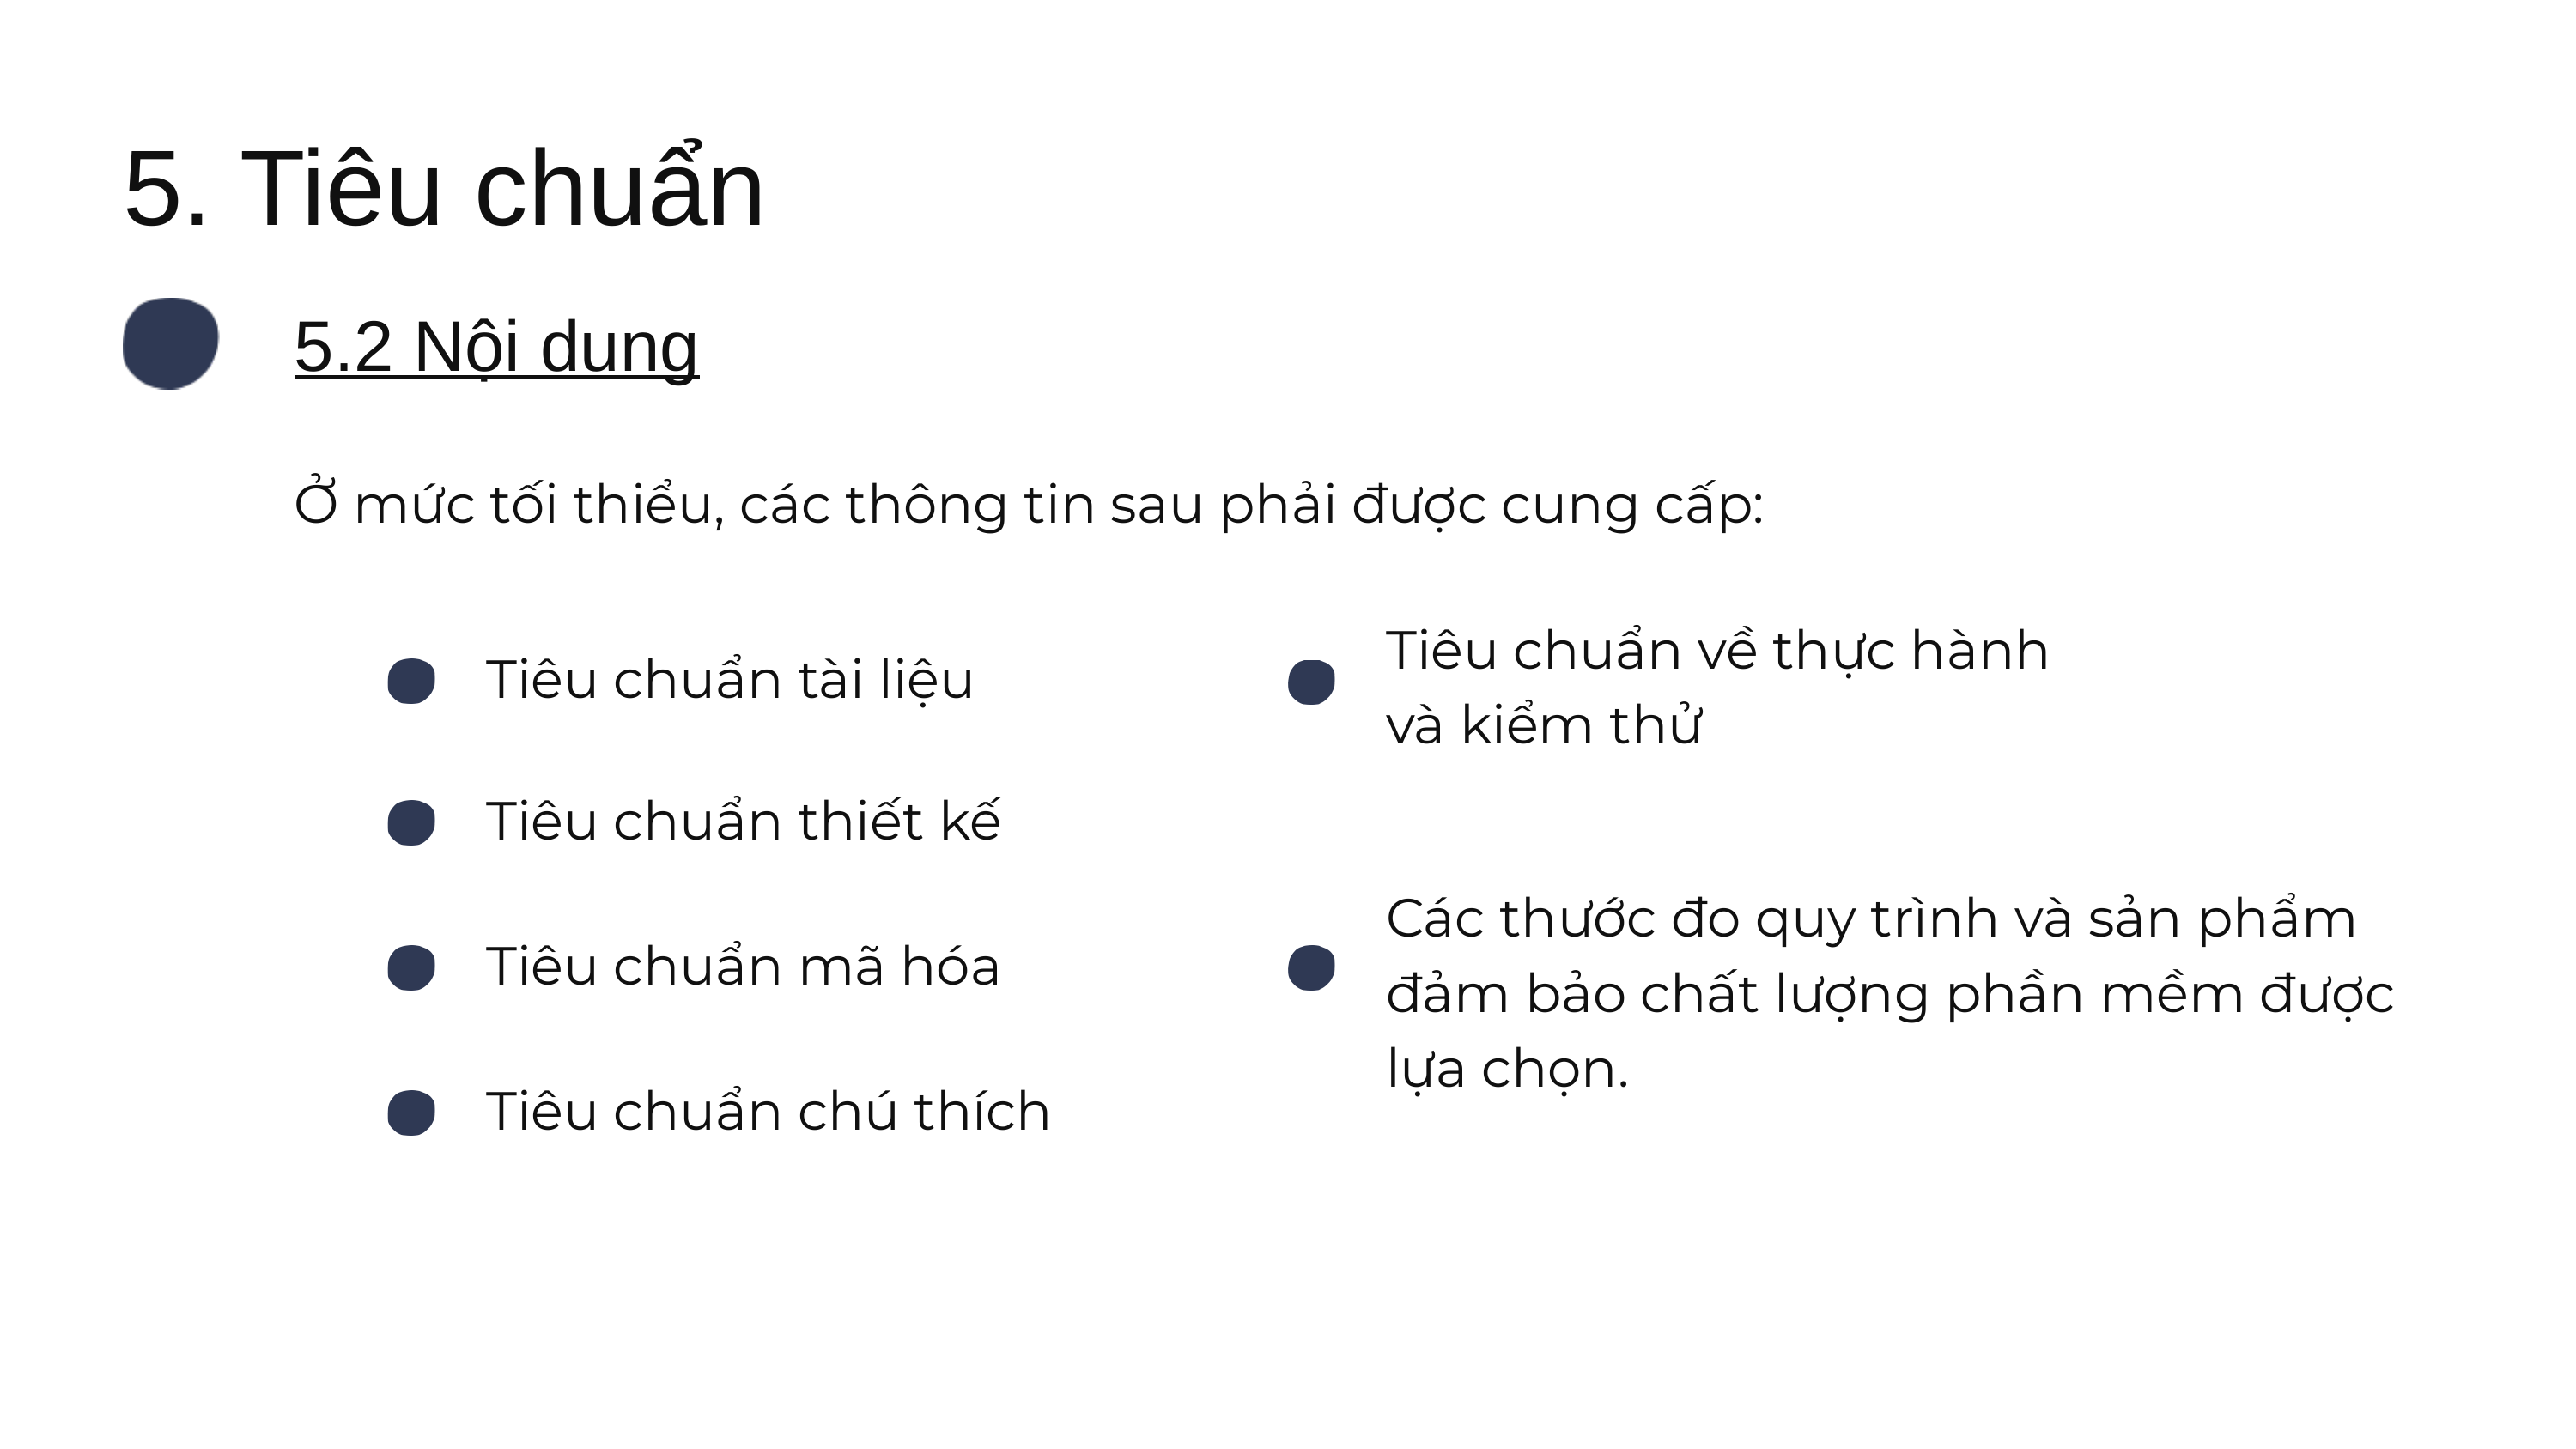

5. Tiêu chuẩn

5.2 Nội dung

Ở mức tối thiểu, các thông tin sau phải được cung cấp:
Tiêu chuẩn về thực hành và kiểm thử
Tiêu chuẩn tài liệu

Tiêu chuẩn thiết kế

Các thước đo quy trình và sản phẩm đảm bảo chất lượng phần mềm được lựa chọn.

Tiêu chuẩn mã hóa

Tiêu chuẩn chú thích